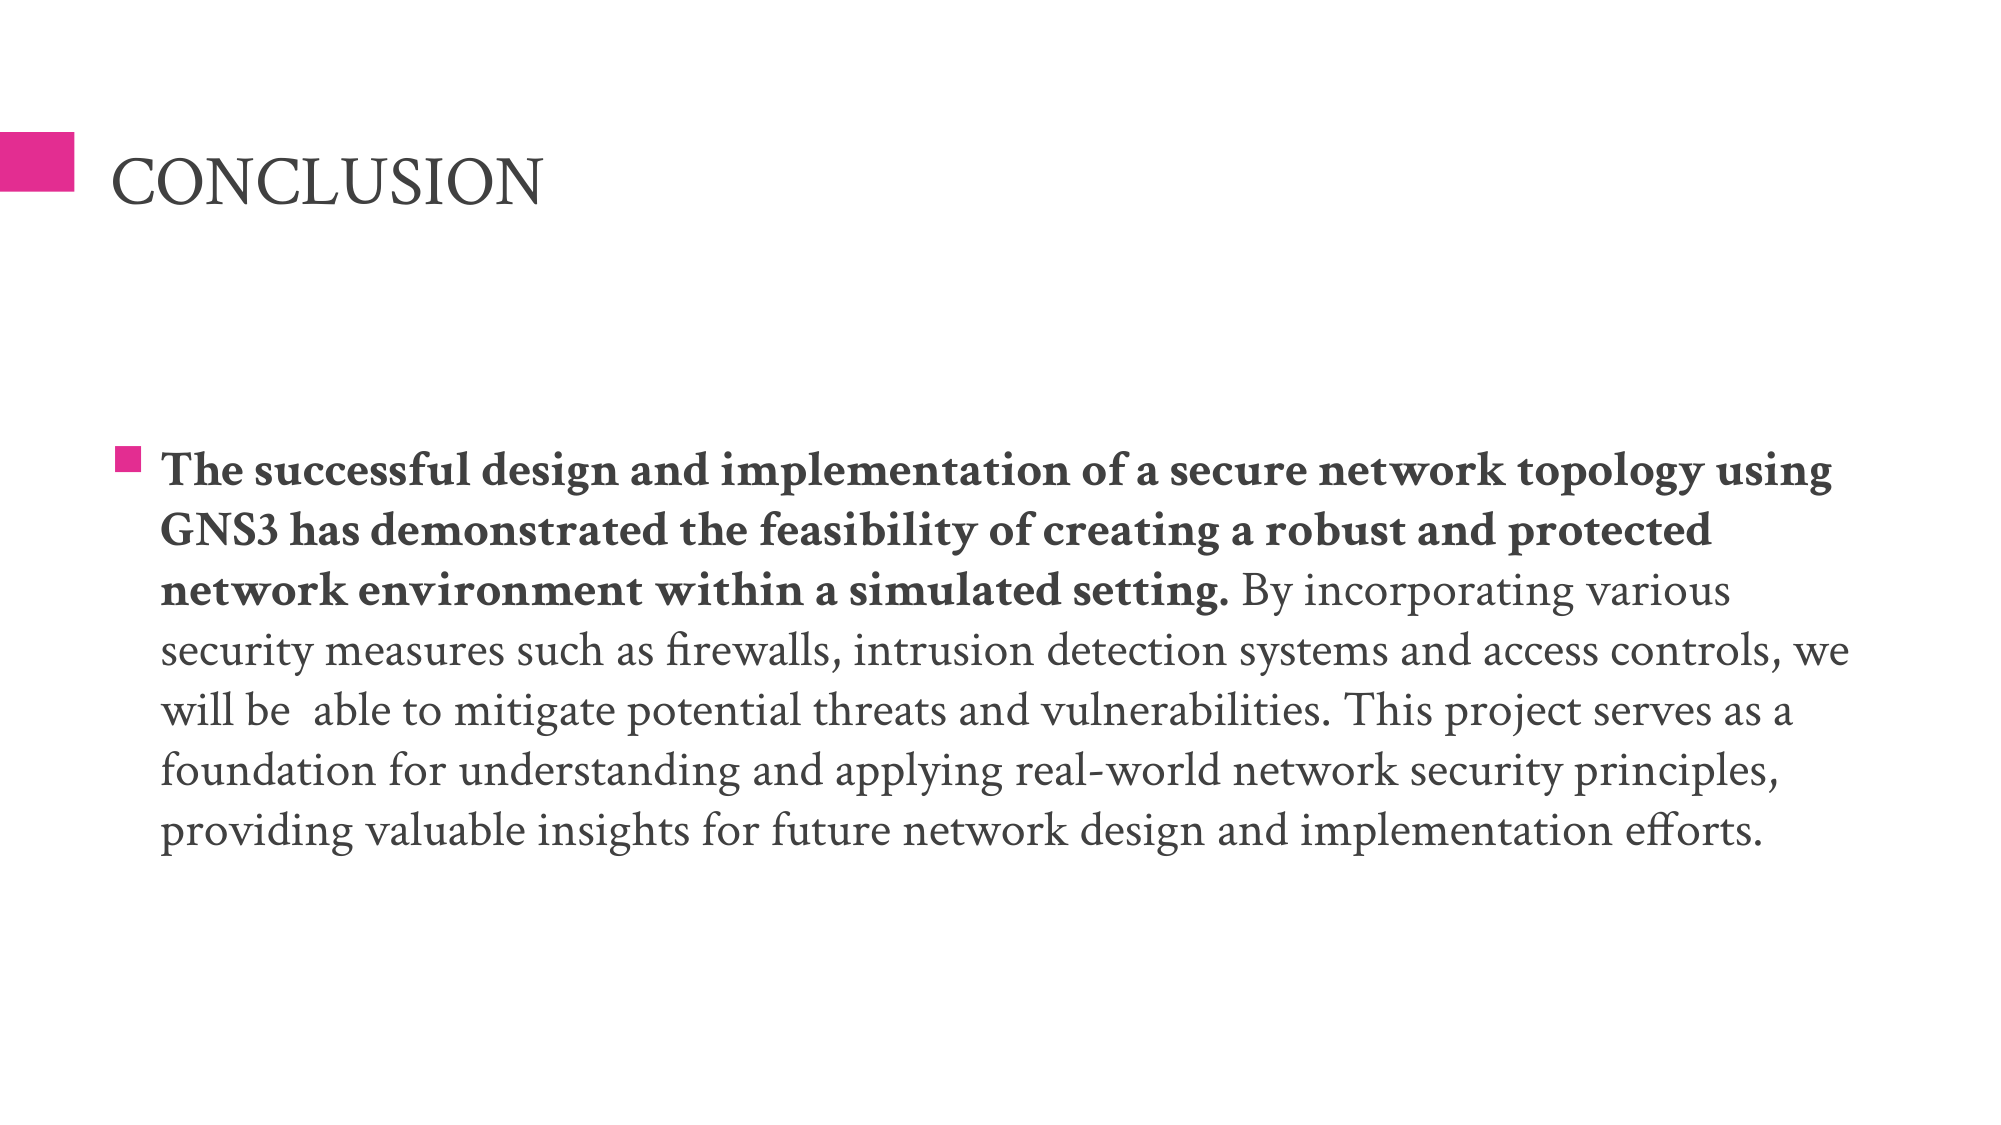

# conclusion
The successful design and implementation of a secure network topology using GNS3 has demonstrated the feasibility of creating a robust and protected network environment within a simulated setting. By incorporating various security measures such as firewalls, intrusion detection systems and access controls, we will be  able to mitigate potential threats and vulnerabilities. This project serves as a foundation for understanding and applying real-world network security principles, providing valuable insights for future network design and implementation efforts.